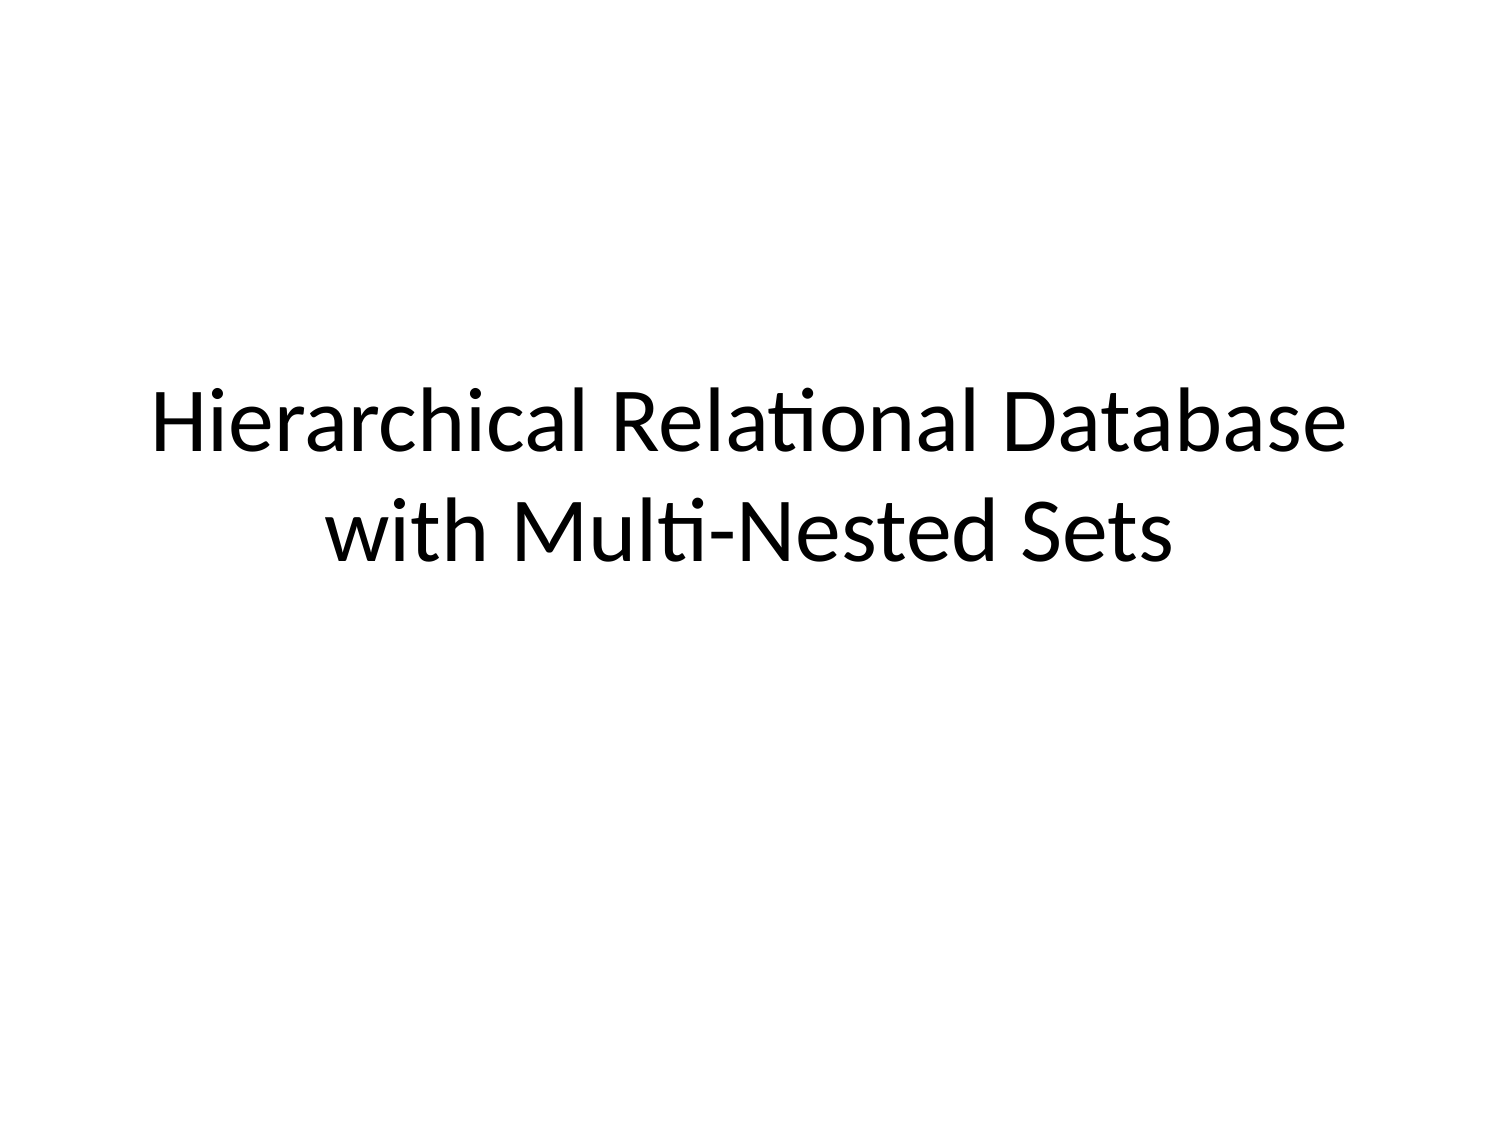

# Hierarchical Relational Database with Multi-Nested Sets